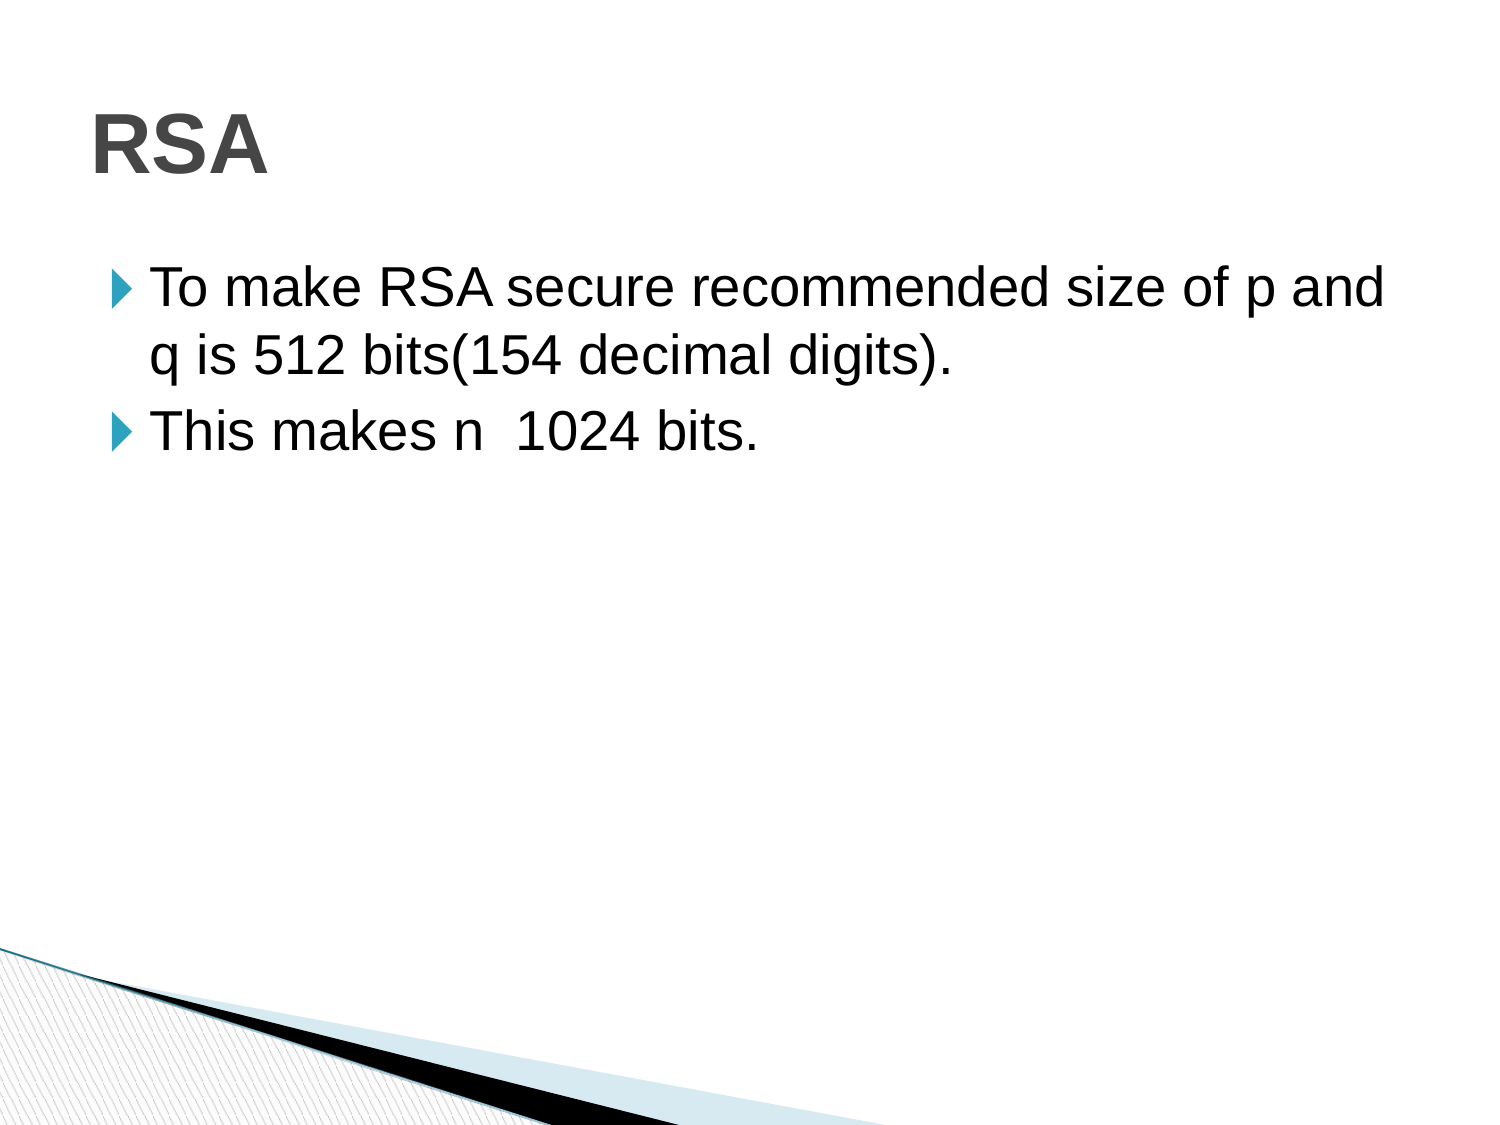

RSA
To make RSA secure recommended size of p and q is 512 bits(154 decimal digits).
This makes n  1024 bits.